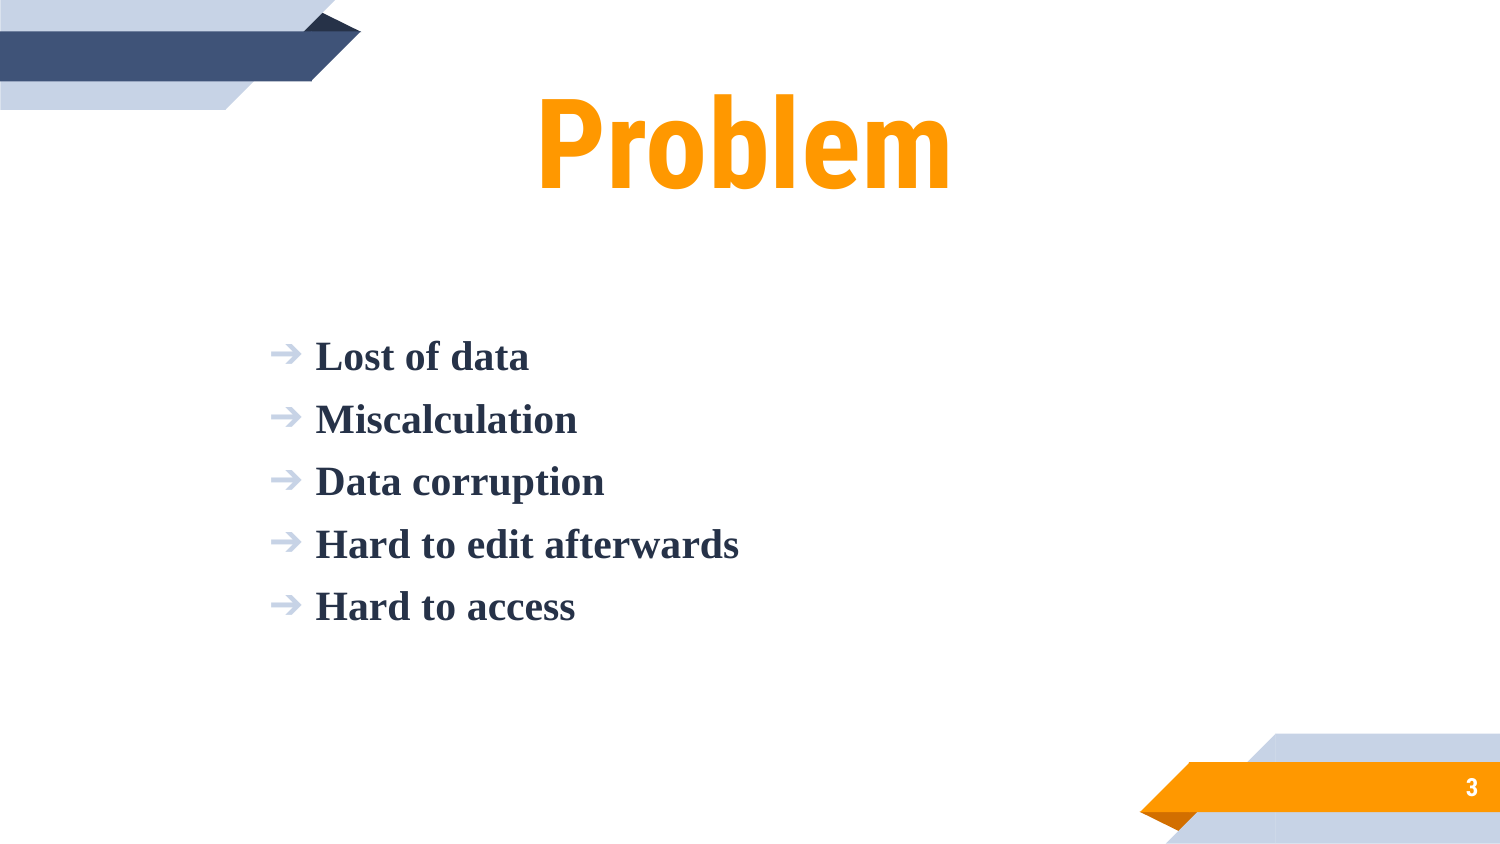

Problem
Lost of data
Miscalculation
Data corruption
Hard to edit afterwards
Hard to access
3